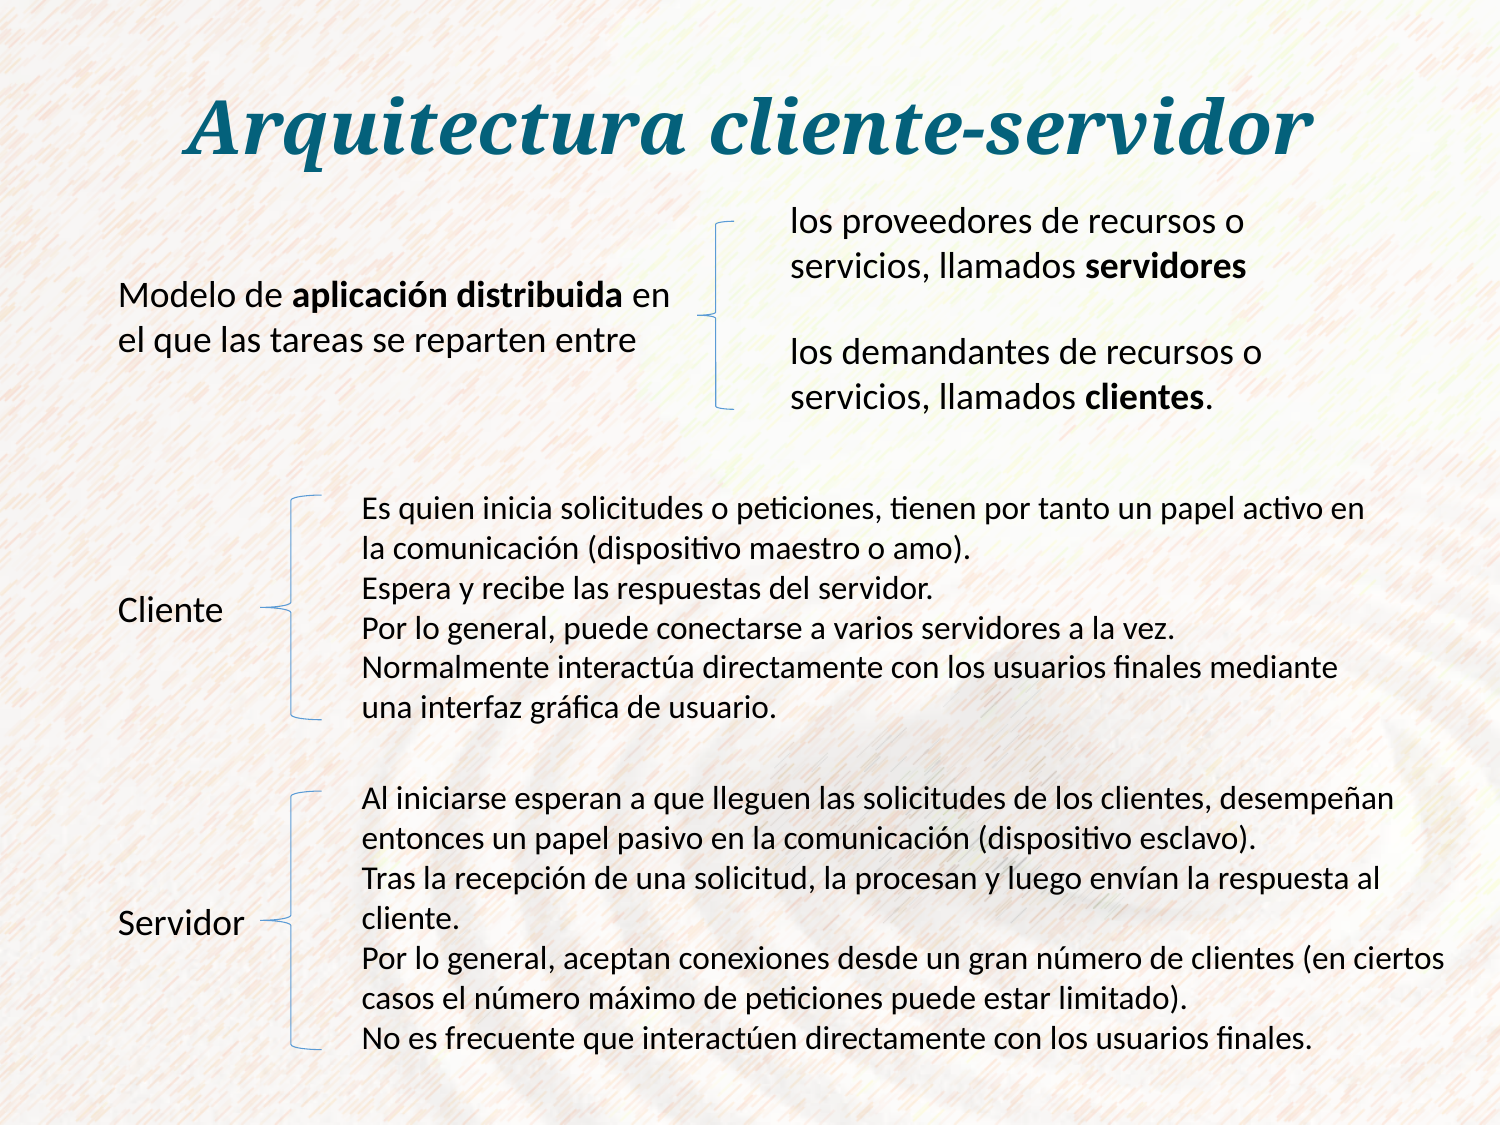

# Arquitectura cliente-servidor
los proveedores de recursos o servicios, llamados servidores

Modelo de aplicación distribuida en el que las tareas se reparten entre
los demandantes de recursos o servicios, llamados clientes.
Es quien inicia solicitudes o peticiones, tienen por tanto un papel activo en la comunicación (dispositivo maestro o amo).
Espera y recibe las respuestas del servidor.
Por lo general, puede conectarse a varios servidores a la vez.
Normalmente interactúa directamente con los usuarios finales mediante una interfaz gráfica de usuario.

Cliente
Al iniciarse esperan a que lleguen las solicitudes de los clientes, desempeñan entonces un papel pasivo en la comunicación (dispositivo esclavo).
Tras la recepción de una solicitud, la procesan y luego envían la respuesta al cliente.
Por lo general, aceptan conexiones desde un gran número de clientes (en ciertos casos el número máximo de peticiones puede estar limitado).
No es frecuente que interactúen directamente con los usuarios finales.

Servidor